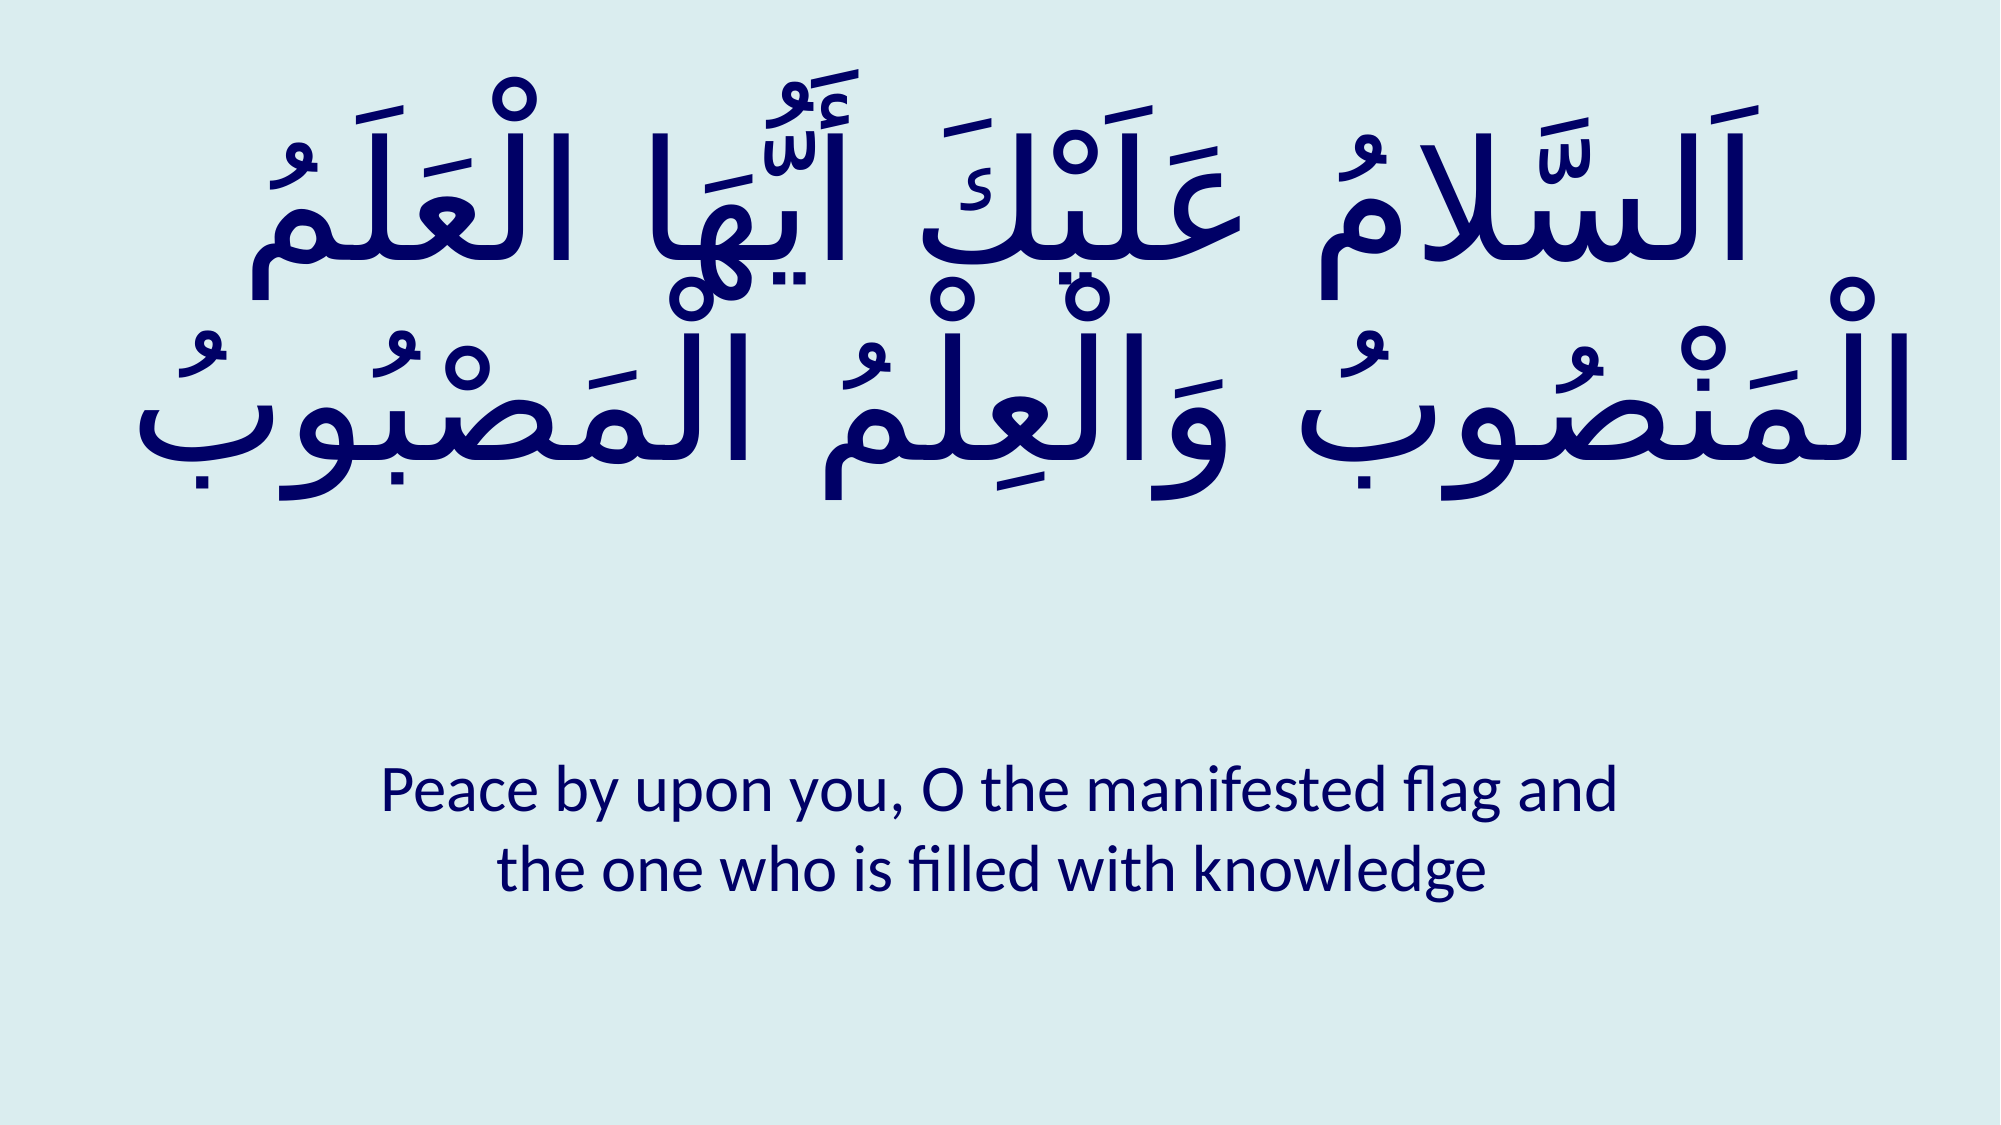

# اَلسَّلامُ عَلَيْكَ أَيُّهَا الْعَلَمُ الْمَنْصُوبُ وَالْعِلْمُ الْمَصْبُوبُ
Peace by upon you, O the manifested flag and the one who is filled with knowledge